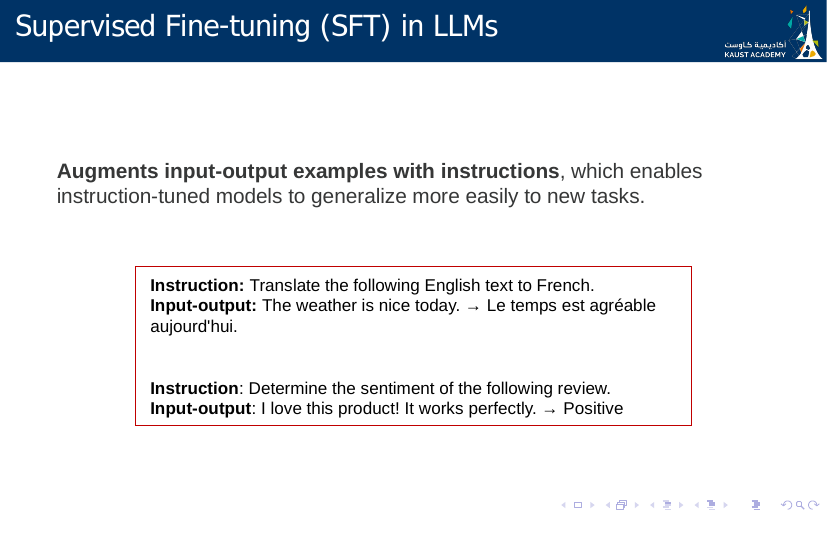

# Supervised Fine-tuning (SFT) in LLMs
Augments input-output examples with instructions, which enables instruction-tuned models to generalize more easily to new tasks.

Instruction: Translate the following English text to French.
Input-output: The weather is nice today. → Le temps est agréable aujourd'hui.

Instruction: Determine the sentiment of the following review.
Input-output: I love this product! It works perfectly. → Positive